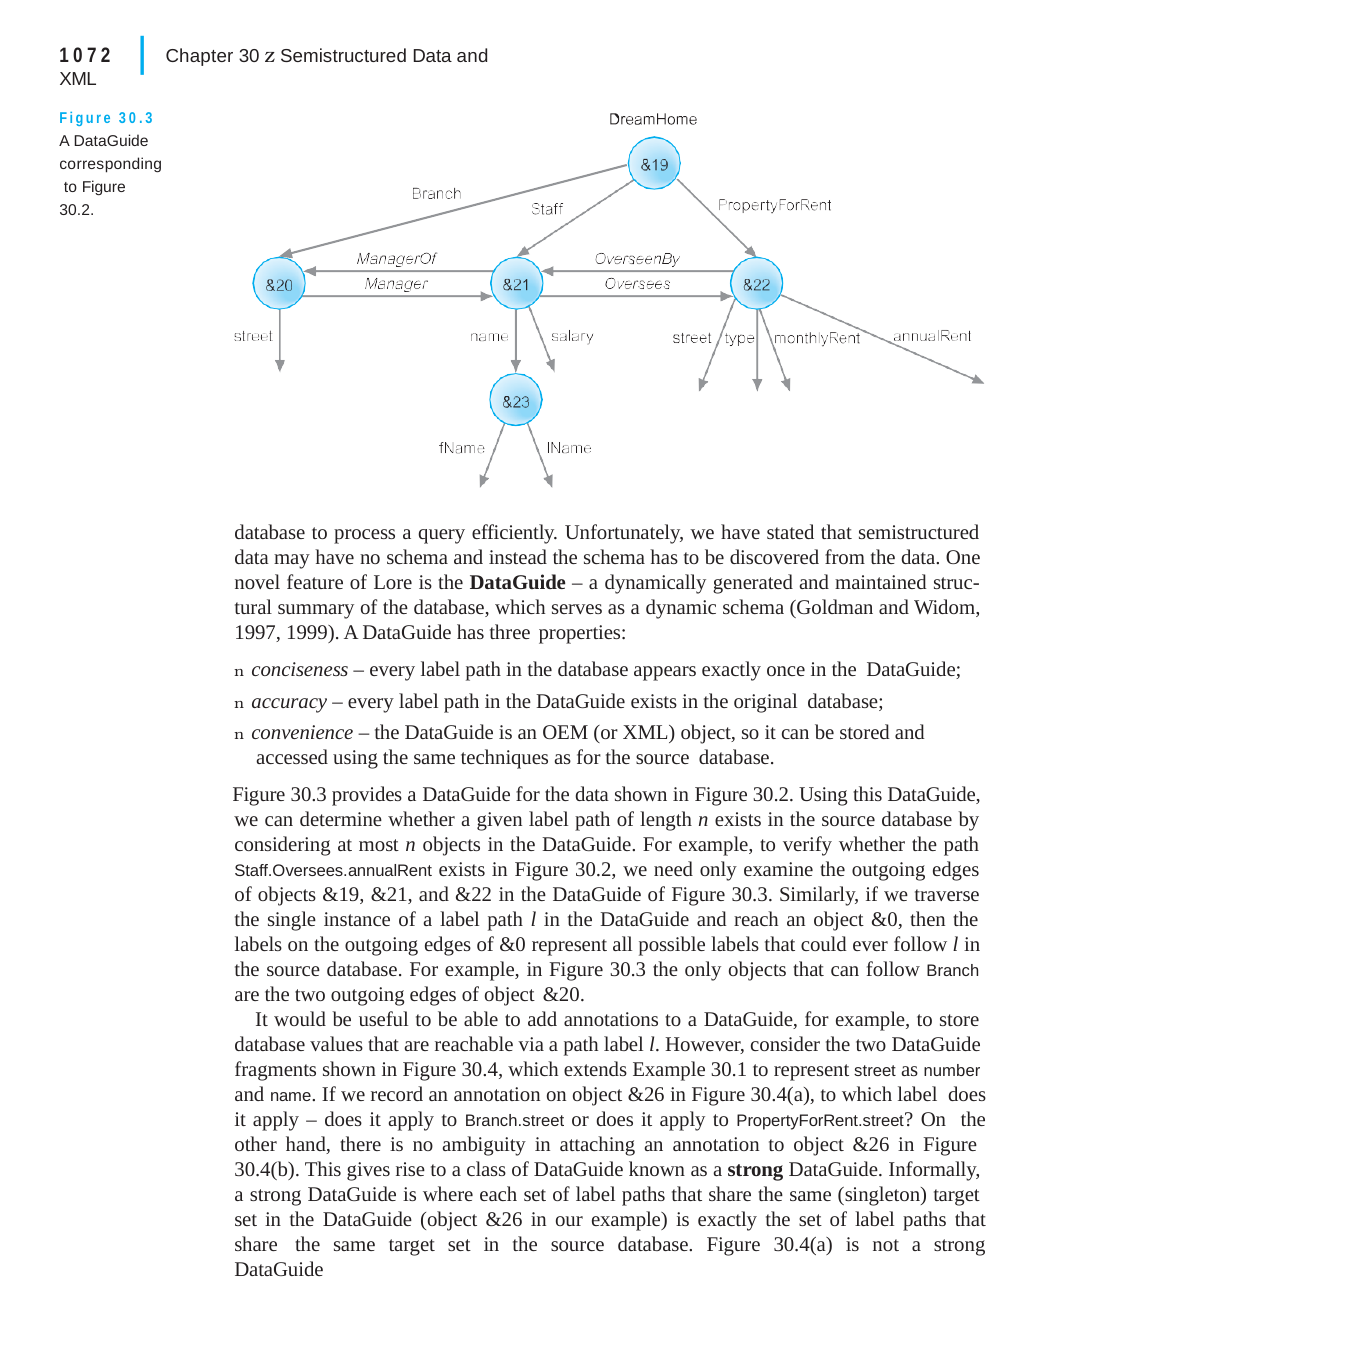

|
1072	Chapter 30 z Semistructured Data and XML
Figure 30.3  A DataGuide  corresponding  to Figure 30.2.

database to process a query efficiently. Unfortunately, we have stated that semistructured  data may have no schema and instead the schema has to be discovered from the data. One  novel feature of Lore is the DataGuide – a dynamically generated and maintained struc-  tural summary of the database, which serves as a dynamic schema (Goldman and Widom,  1997, 1999). A DataGuide has three properties:
n conciseness – every label path in the database appears exactly once in the DataGuide;
n accuracy – every label path in the DataGuide exists in the original database;
n convenience – the DataGuide is an OEM (or XML) object, so it can be stored and  accessed using the same techniques as for the source database.
Figure 30.3 provides a DataGuide for the data shown in Figure 30.2. Using this DataGuide,  we can determine whether a given label path of length n exists in the source database by  considering at most n objects in the DataGuide. For example, to verify whether the path  Staff.Oversees.annualRent exists in Figure 30.2, we need only examine the outgoing edges  of objects &19, &21, and &22 in the DataGuide of Figure 30.3. Similarly, if we traverse  the single instance of a label path l in the DataGuide and reach an object &0, then the  labels on the outgoing edges of &0 represent all possible labels that could ever follow l in  the source database. For example, in Figure 30.3 the only objects that can follow Branch  are the two outgoing edges of object &20.
It would be useful to be able to add annotations to a DataGuide, for example, to store  database values that are reachable via a path label l. However, consider the two DataGuide  fragments shown in Figure 30.4, which extends Example 30.1 to represent street as number  and name. If we record an annotation on object &26 in Figure 30.4(a), to which label  does it apply – does it apply to Branch.street or does it apply to PropertyForRent.street? On  the other hand, there is no ambiguity in attaching an annotation to object &26 in Figure  30.4(b). This gives rise to a class of DataGuide known as a strong DataGuide. Informally,  a strong DataGuide is where each set of label paths that share the same (singleton) target  set in the DataGuide (object &26 in our example) is exactly the set of label paths that share  the same target set in the source database. Figure 30.4(a) is not a strong DataGuide